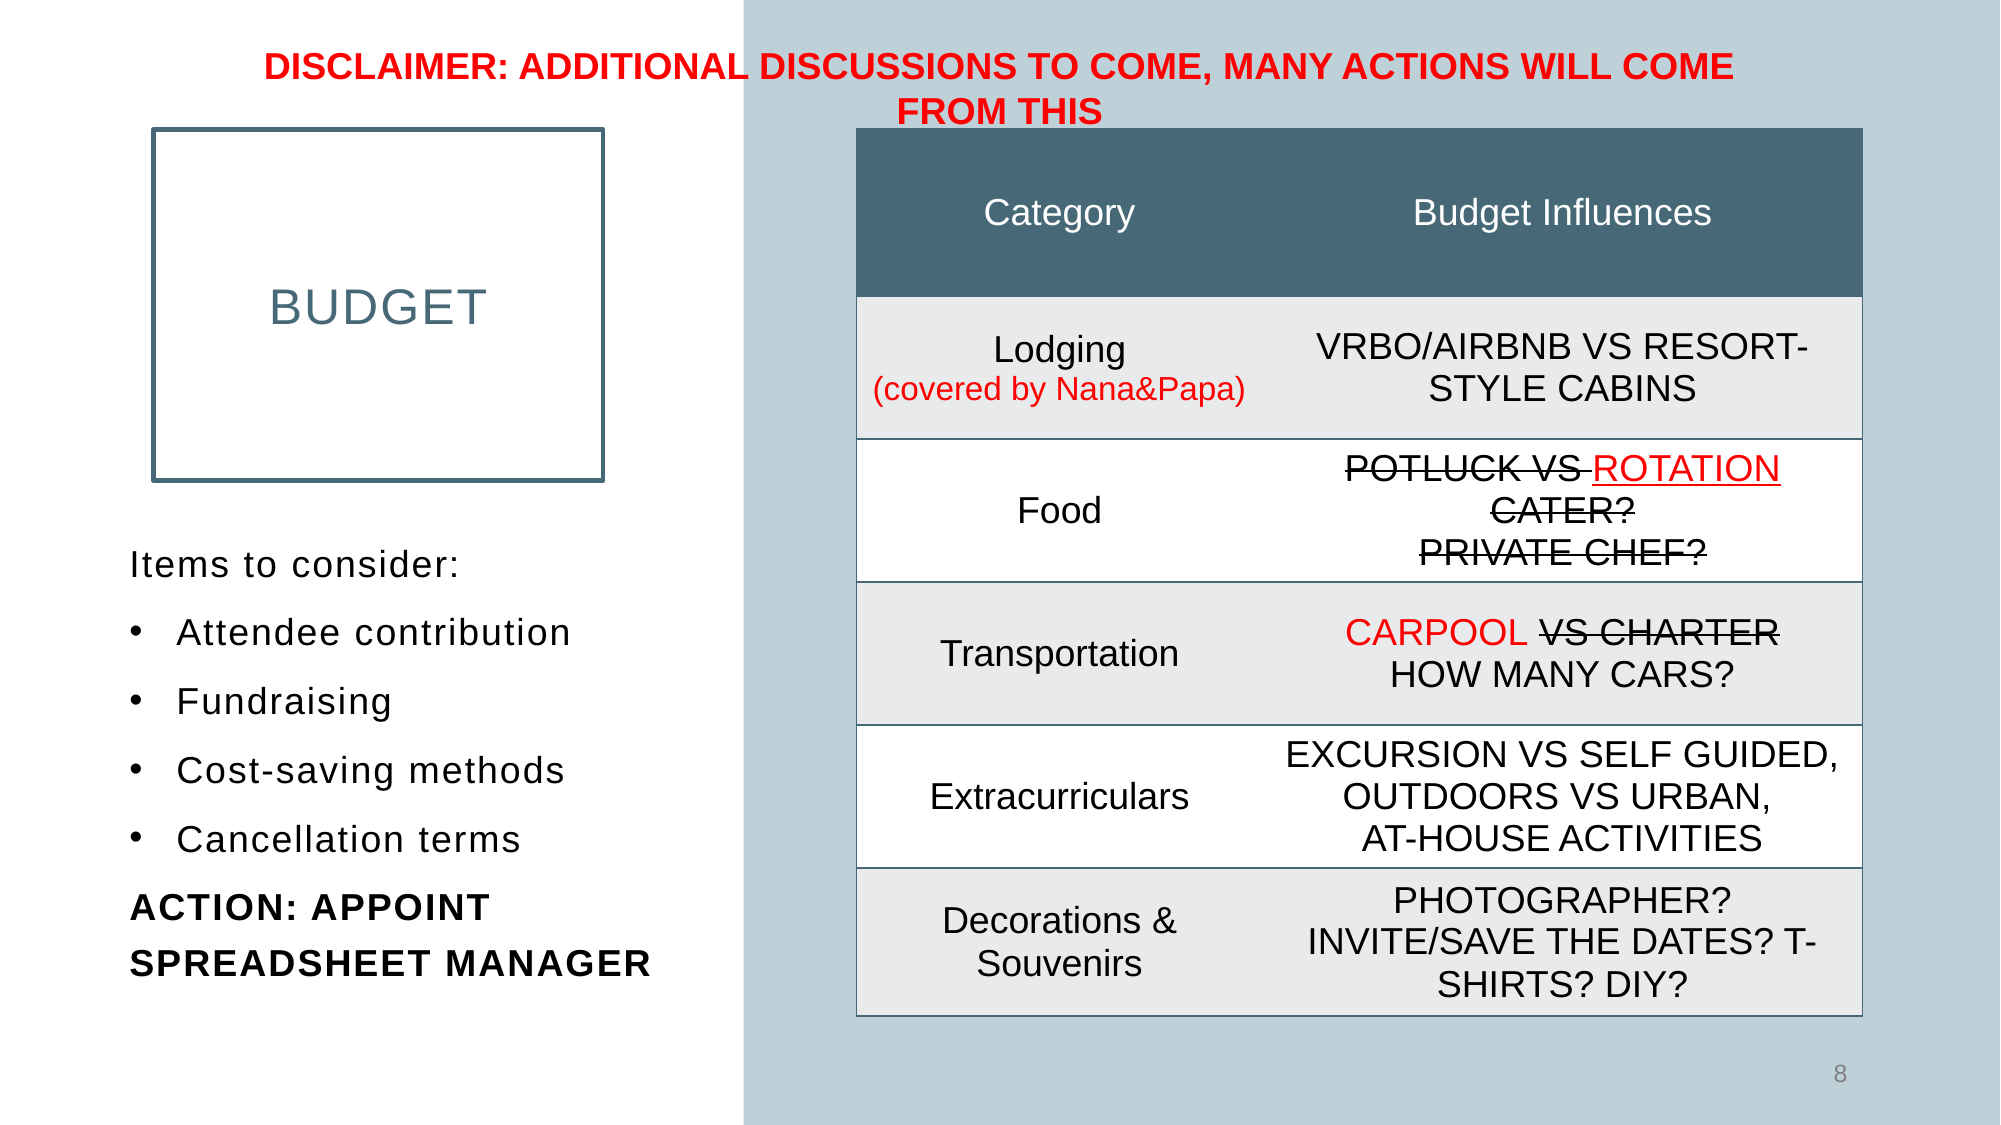

DISCLAIMER: ADDITIONAL DISCUSSIONS TO COME, MANY ACTIONS WILL COME FROM THIS
| Category | Budget Influences |
| --- | --- |
| Lodging (covered by Nana&Papa) | VRBO/AIRBNB VS RESORT-STYLE CABINS |
| Food | POTLUCK VS ROTATION CATER? PRIVATE CHEF? |
| Transportation | CARPOOL VS CHARTER HOW MANY CARS? |
| Extracurriculars | EXCURSION VS SELF GUIDED, OUTDOORS VS URBAN, AT-HOUSE ACTIVITIES |
| Decorations & Souvenirs | PHOTOGRAPHER? INVITE/SAVE THE DATES? T-SHIRTS? DIY? |
# Budget
Items to consider:
Attendee contribution
Fundraising
Cost-saving methods
Cancellation terms
ACTION: APPOINT SPREADSHEET MANAGER

8